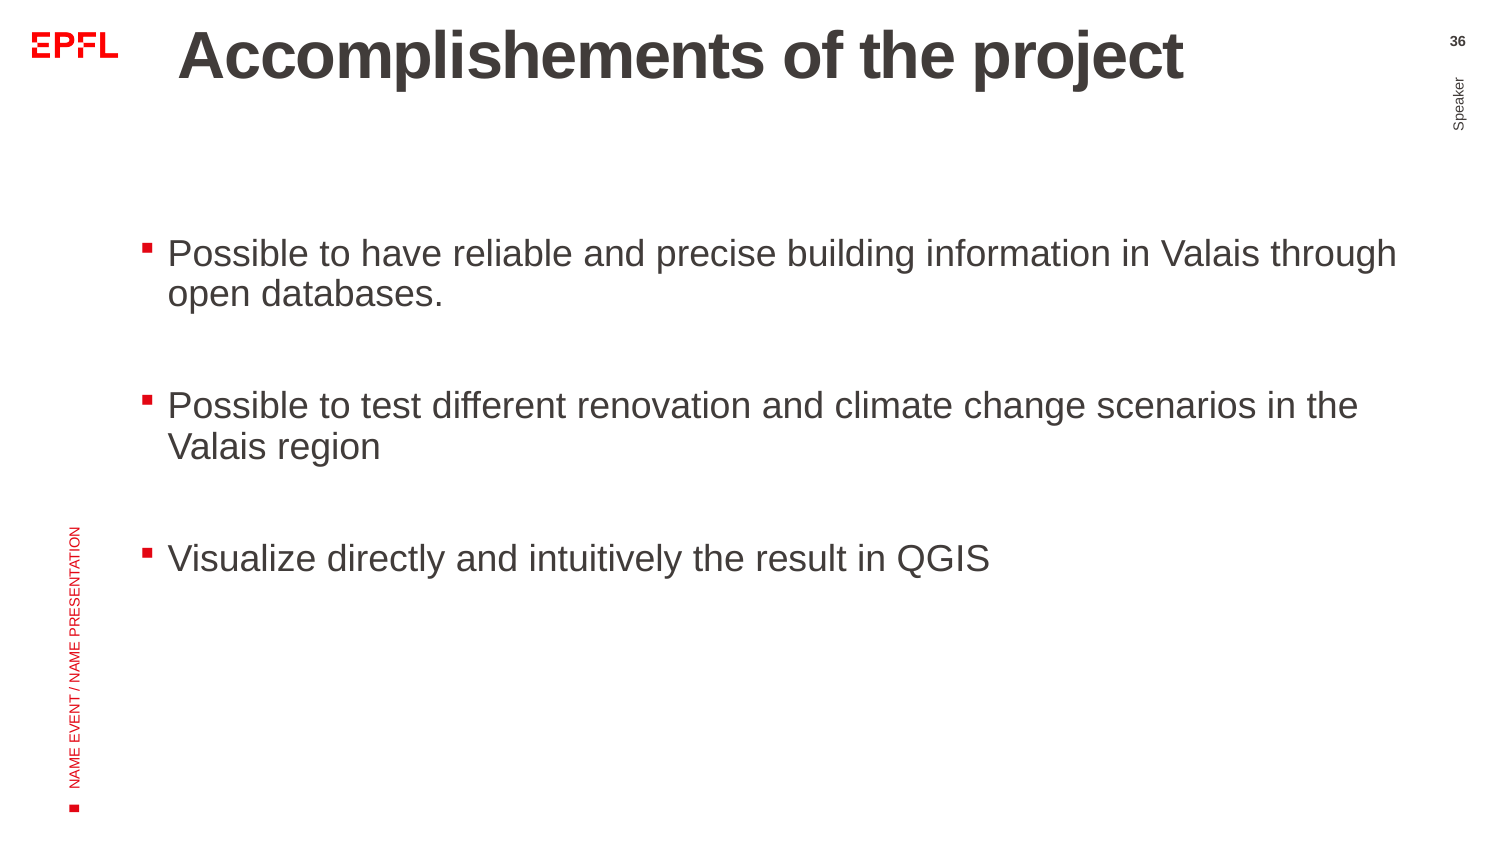

# Accomplishements of the project
36
Possible to have reliable and precise building information in Valais through open databases.

Possible to test different renovation and climate change scenarios in the Valais region

Visualize directly and intuitively the result in QGIS

Speaker
NAME EVENT / NAME PRESENTATION